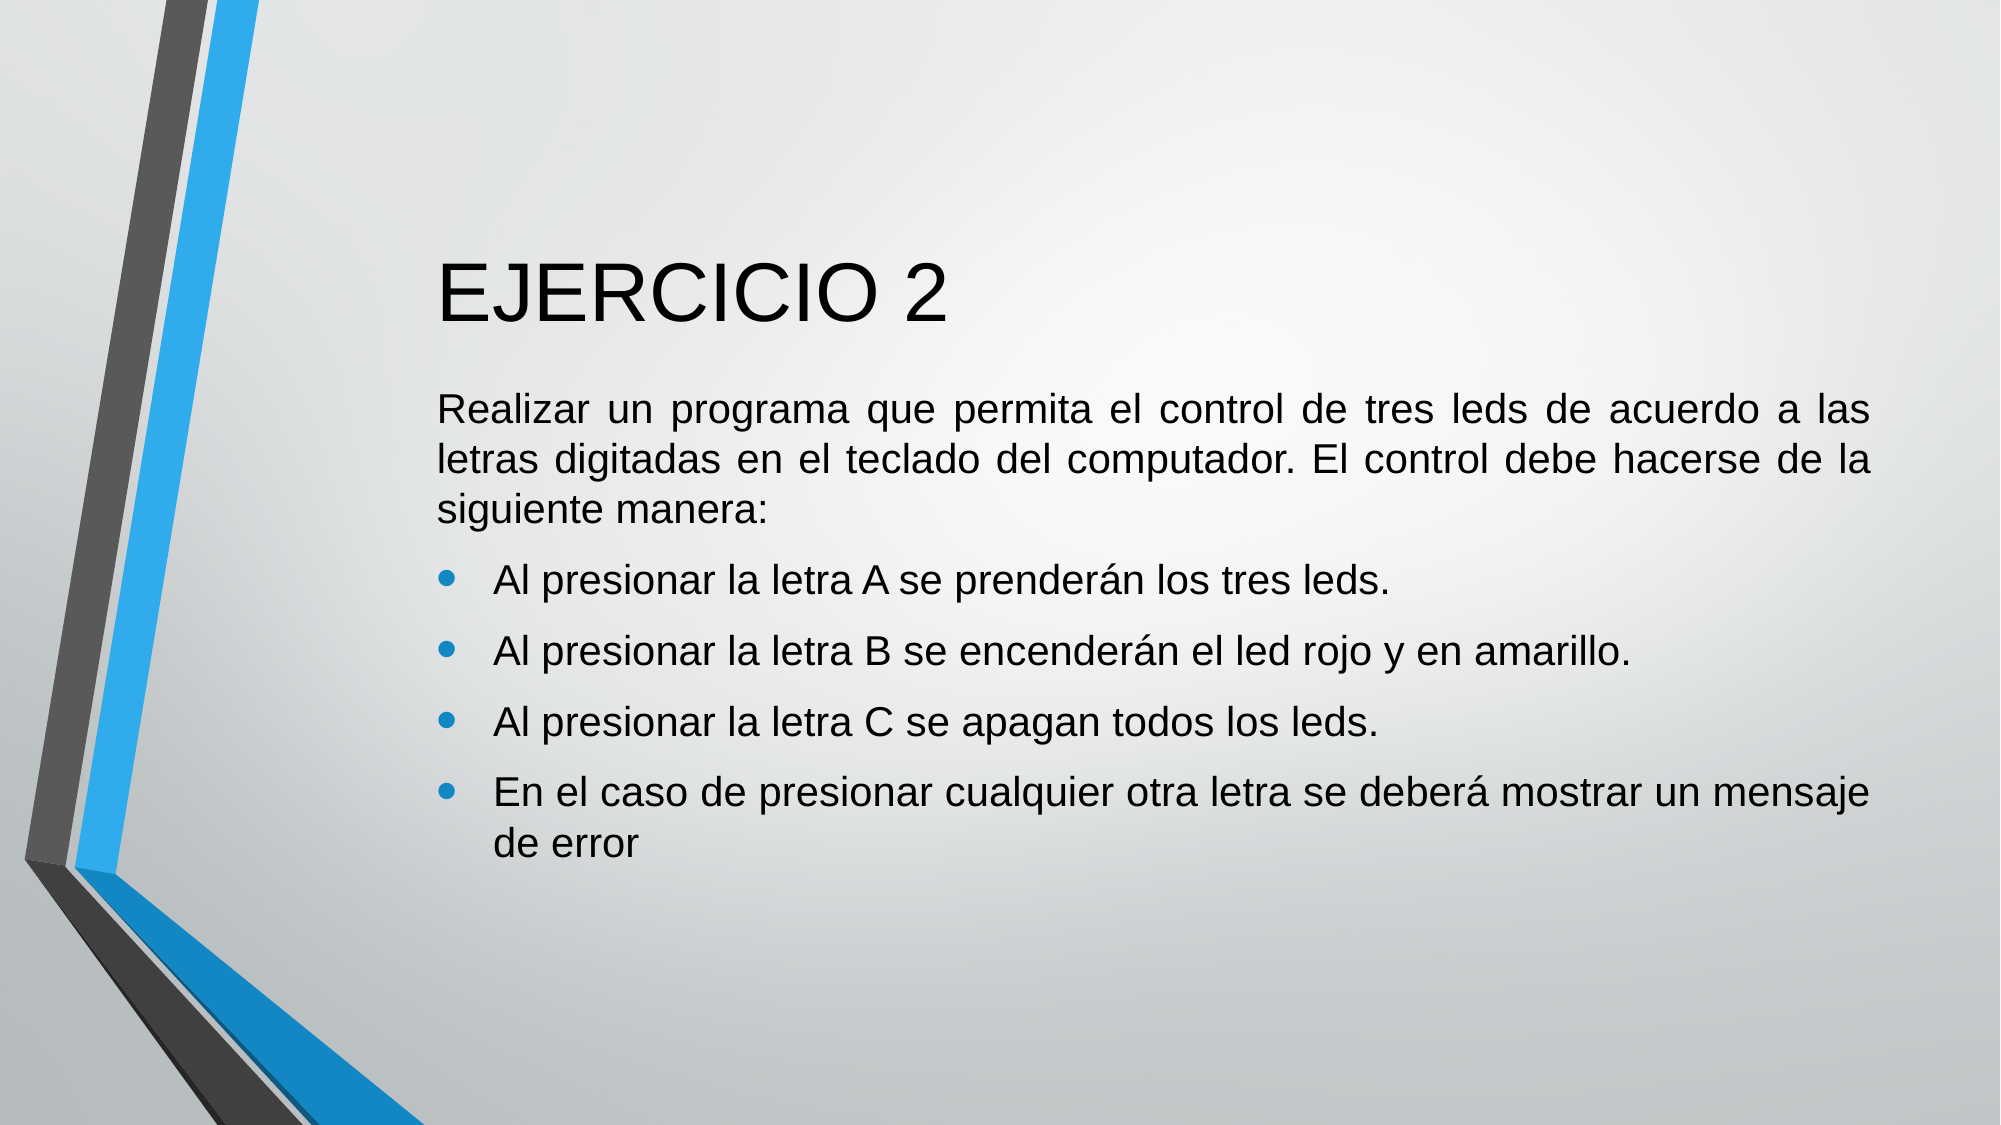

# EJERCICIO 2
Realizar un programa que permita el control de tres leds de acuerdo a las letras digitadas en el teclado del computador. El control debe hacerse de la siguiente manera:
Al presionar la letra A se prenderán los tres leds.
Al presionar la letra B se encenderán el led rojo y en amarillo.
Al presionar la letra C se apagan todos los leds.
En el caso de presionar cualquier otra letra se deberá mostrar un mensaje de error